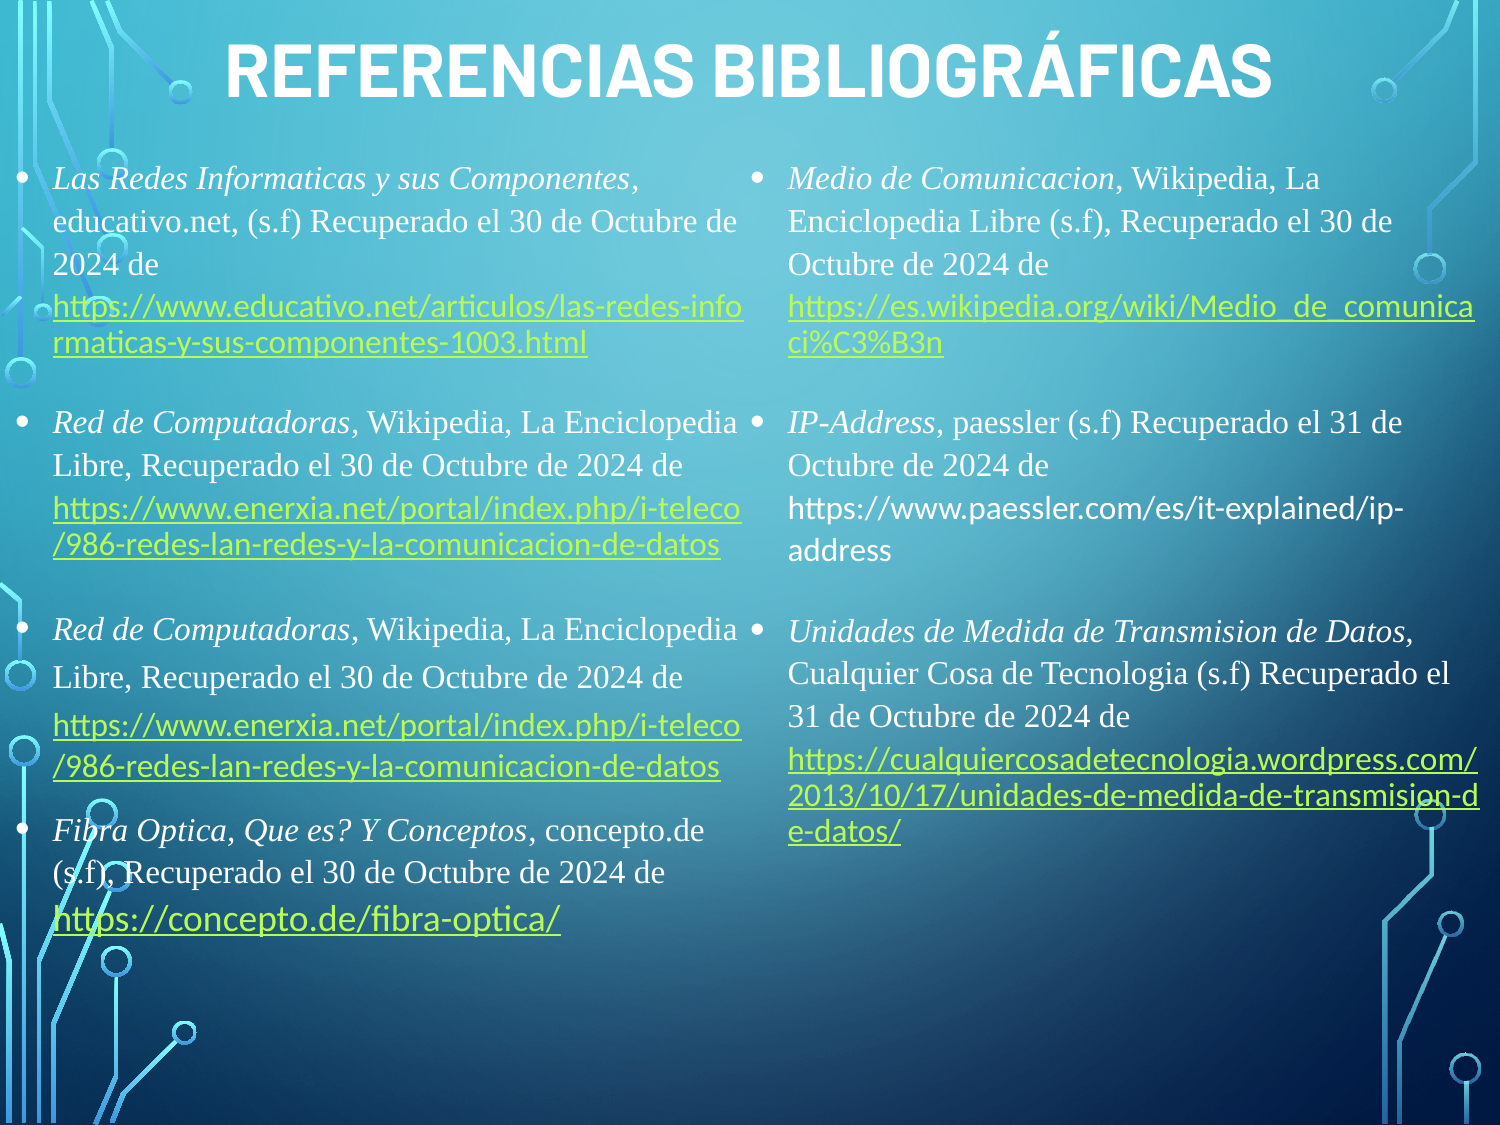

# Referencias bibliográficas
Las Redes Informaticas y sus Componentes, educativo.net, (s.f) Recuperado el 30 de Octubre de 2024 de https://www.educativo.net/articulos/las-redes-informaticas-y-sus-componentes-1003.html
Red de Computadoras, Wikipedia, La Enciclopedia Libre, Recuperado el 30 de Octubre de 2024 de https://www.enerxia.net/portal/index.php/i-teleco/986-redes-lan-redes-y-la-comunicacion-de-datos
Red de Computadoras, Wikipedia, La Enciclopedia Libre, Recuperado el 30 de Octubre de 2024 de https://www.enerxia.net/portal/index.php/i-teleco/986-redes-lan-redes-y-la-comunicacion-de-datos
Fibra Optica, Que es? Y Conceptos, concepto.de (s.f), Recuperado el 30 de Octubre de 2024 de https://concepto.de/fibra-optica/

Medio de Comunicacion, Wikipedia, La Enciclopedia Libre (s.f), Recuperado el 30 de Octubre de 2024 de https://es.wikipedia.org/wiki/Medio_de_comunicaci%C3%B3n
IP-Address, paessler (s.f) Recuperado el 31 de Octubre de 2024 de https://www.paessler.com/es/it-explained/ip-address
Unidades de Medida de Transmision de Datos, Cualquier Cosa de Tecnologia (s.f) Recuperado el 31 de Octubre de 2024 de https://cualquiercosadetecnologia.wordpress.com/2013/10/17/unidades-de-medida-de-transmision-de-datos/